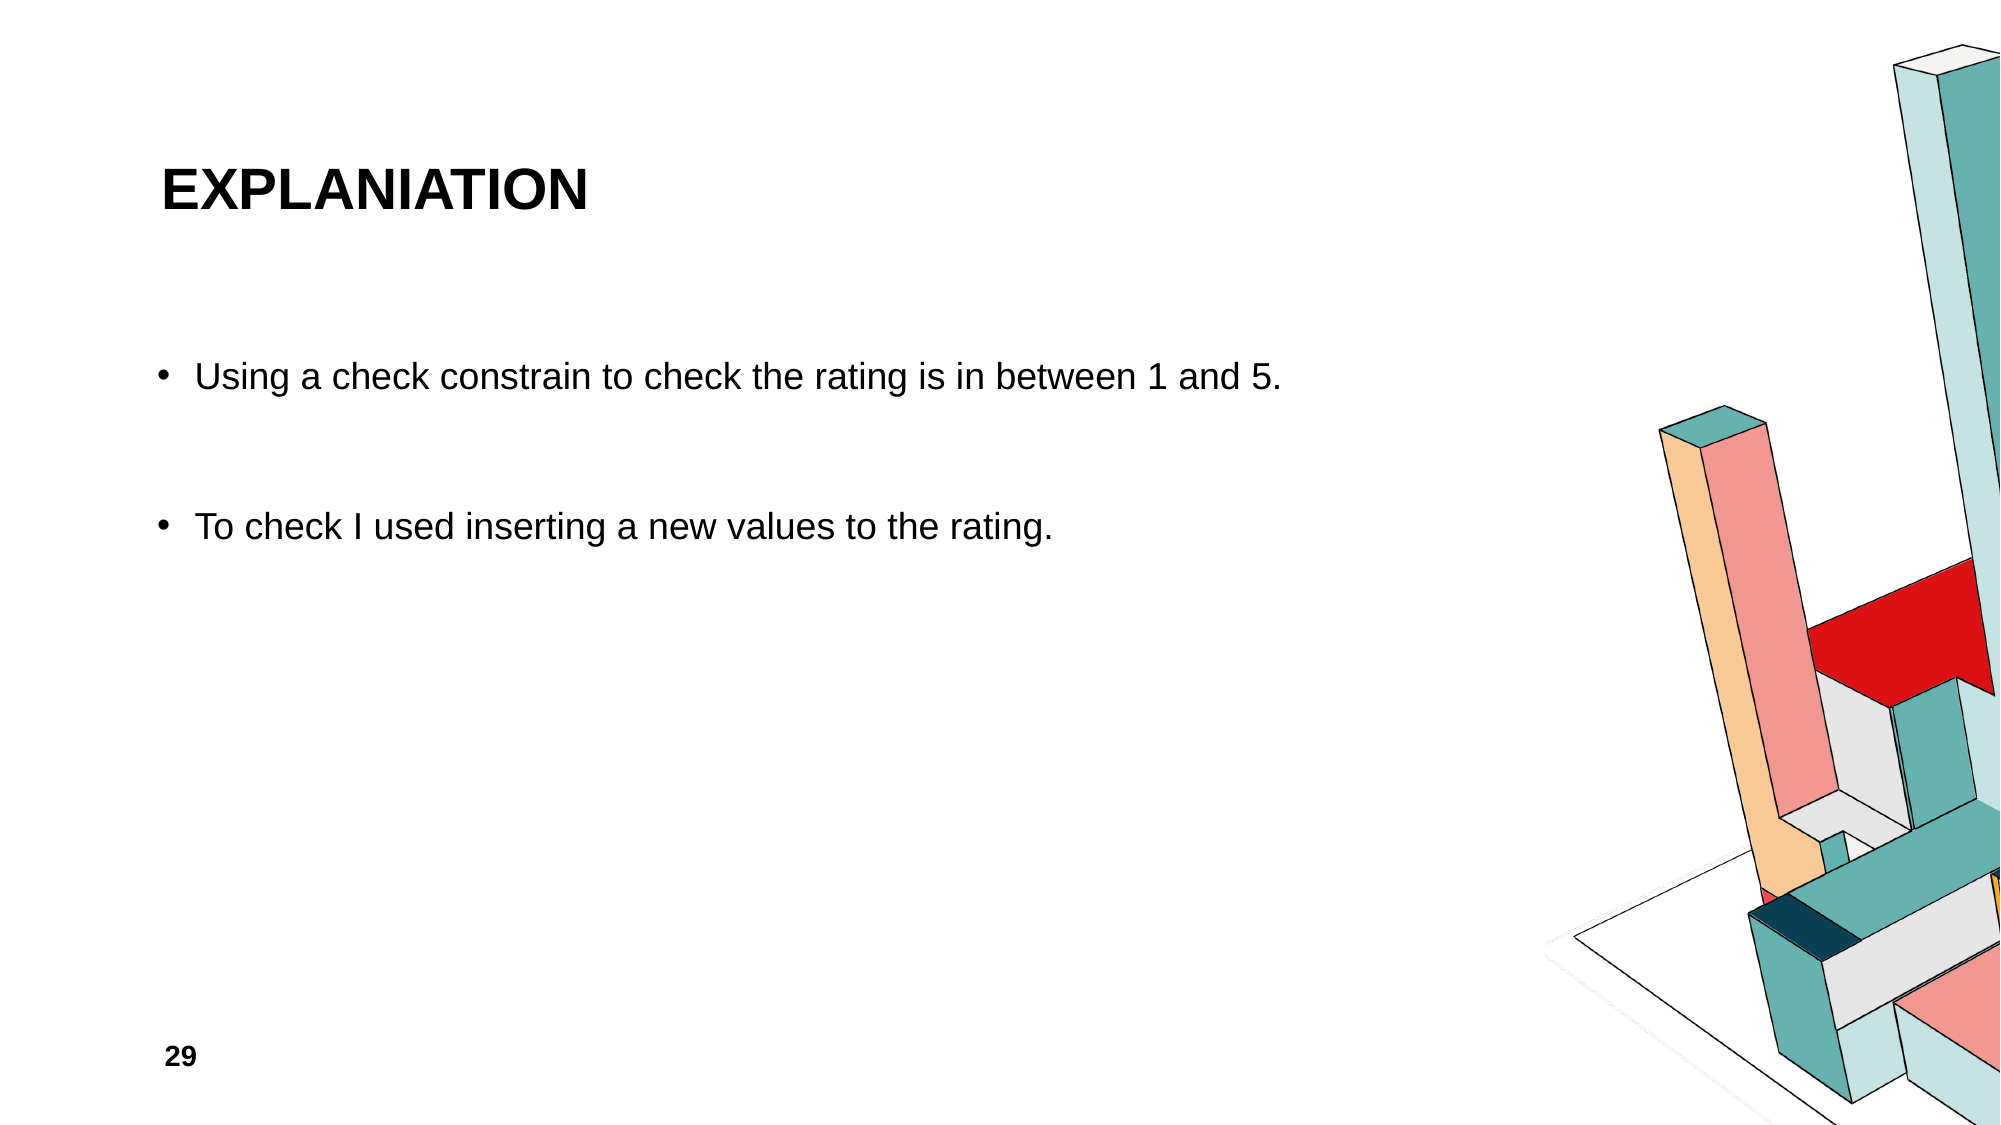

# EXPLANIATION
Using a check constrain to check the rating is in between 1 and 5.

To check I used inserting a new values to the rating.
29